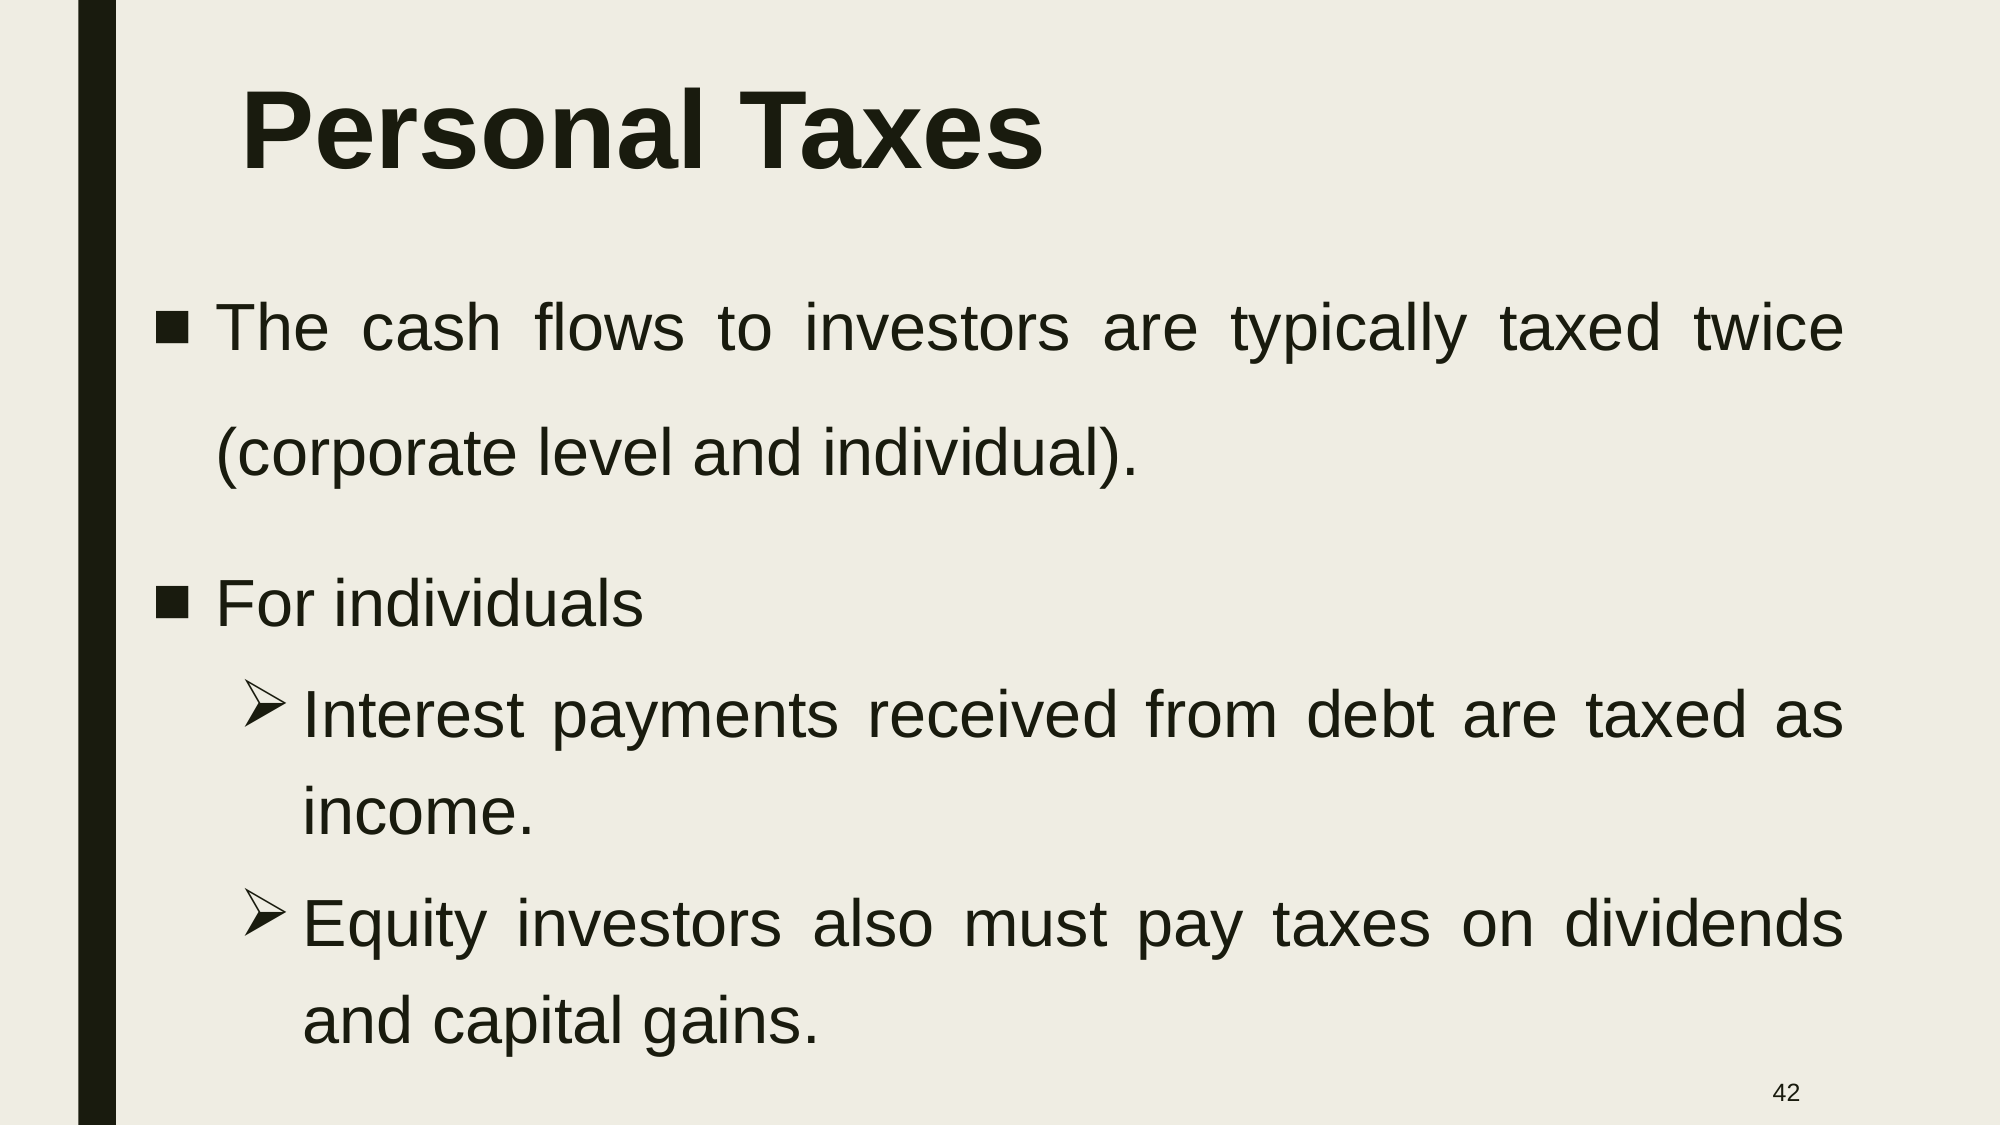

# Personal Taxes
The cash flows to investors are typically taxed twice (corporate level and individual).
For individuals
Interest payments received from debt are taxed as income.
Equity investors also must pay taxes on dividends and capital gains.
42